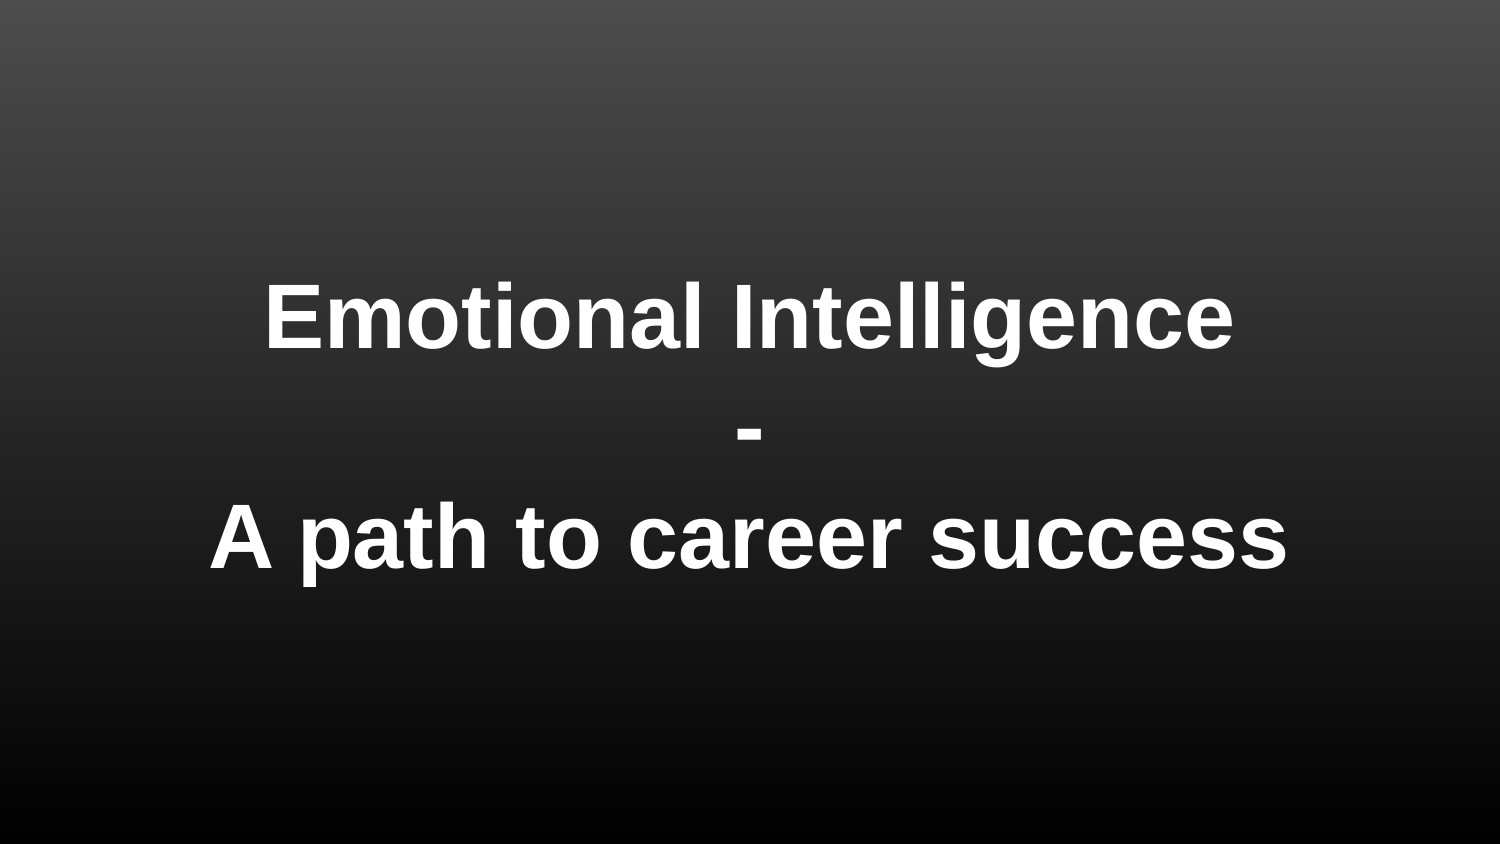

# Emotional Intelligence
-
A path to career success